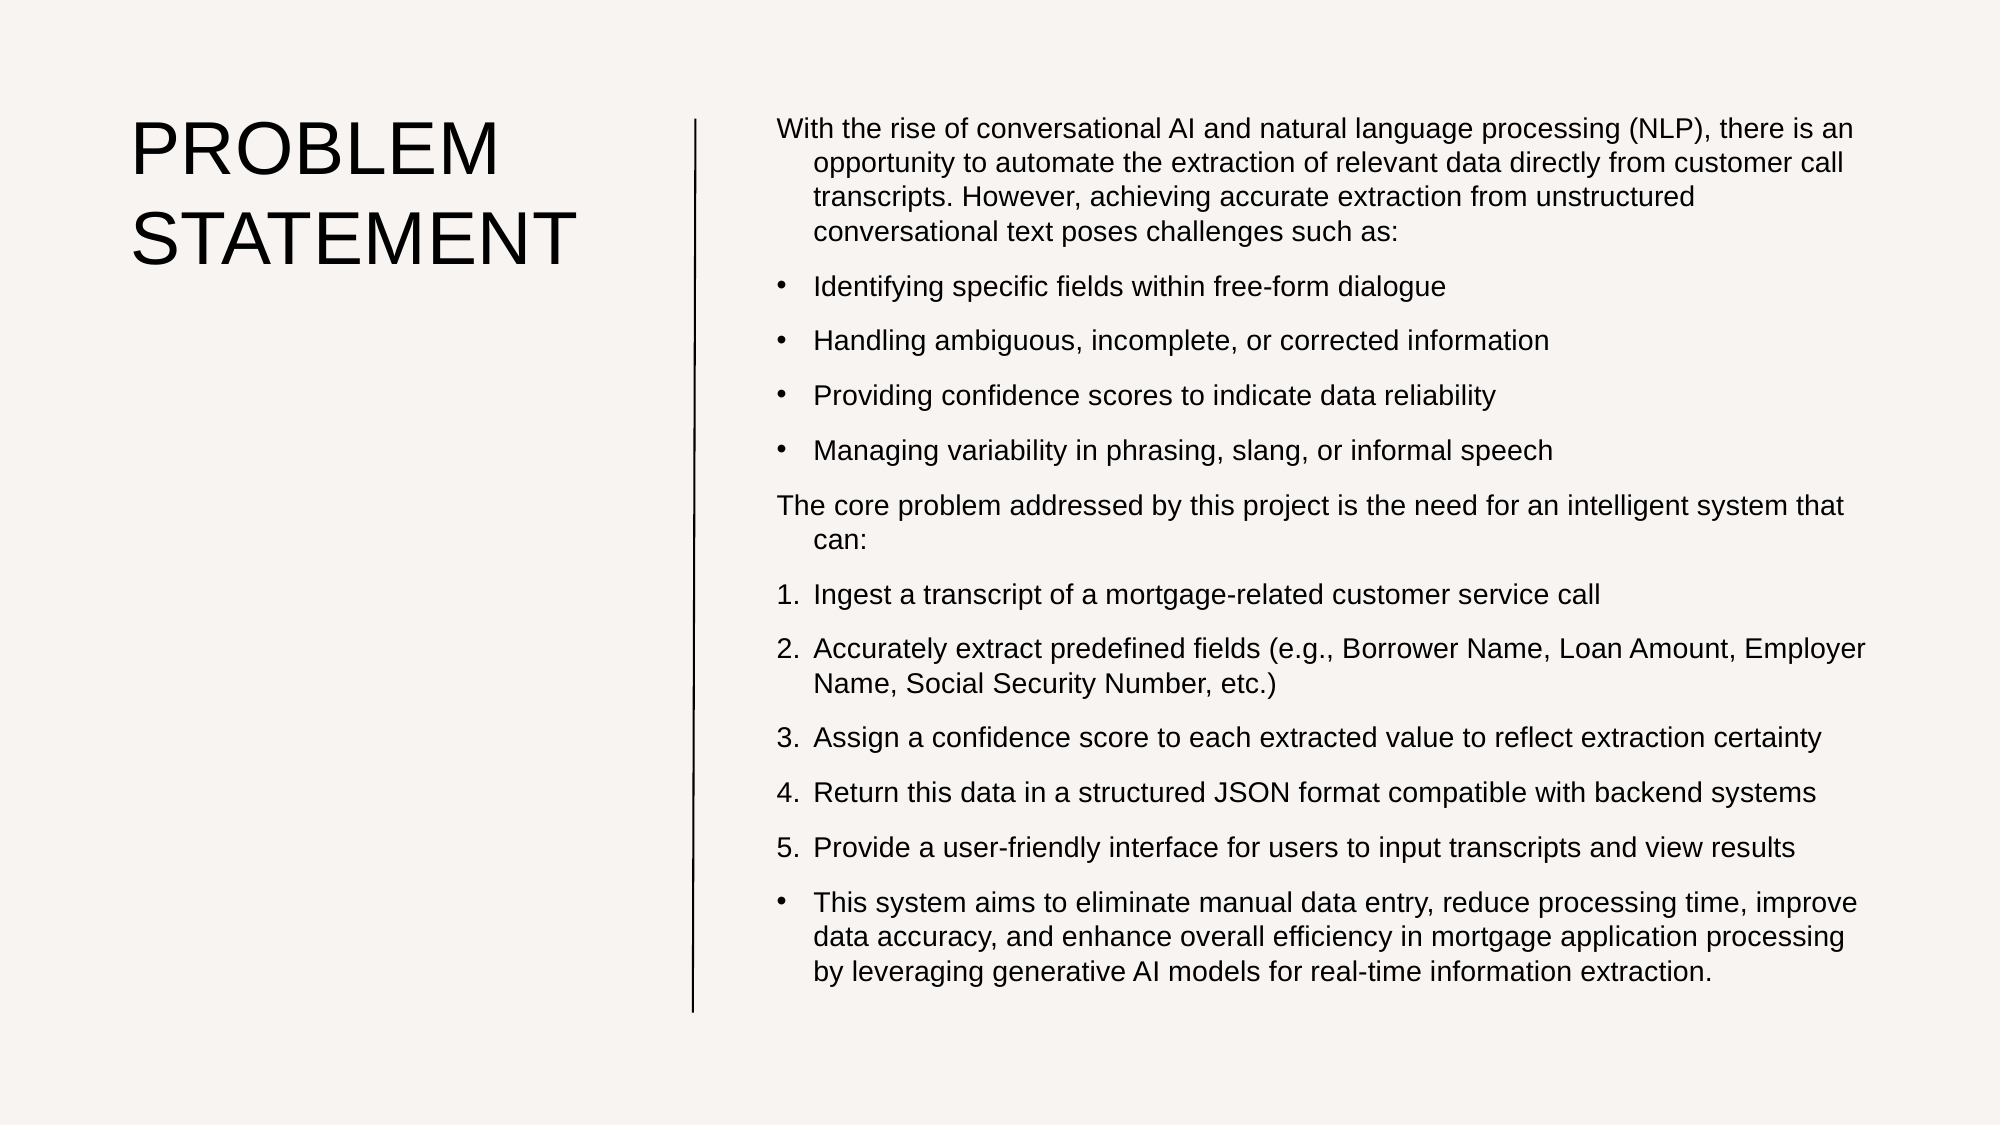

# Problem STATEMENT
With the rise of conversational AI and natural language processing (NLP), there is an opportunity to automate the extraction of relevant data directly from customer call transcripts. However, achieving accurate extraction from unstructured conversational text poses challenges such as:
Identifying specific fields within free-form dialogue
Handling ambiguous, incomplete, or corrected information
Providing confidence scores to indicate data reliability
Managing variability in phrasing, slang, or informal speech
The core problem addressed by this project is the need for an intelligent system that can:
Ingest a transcript of a mortgage-related customer service call
Accurately extract predefined fields (e.g., Borrower Name, Loan Amount, Employer Name, Social Security Number, etc.)
Assign a confidence score to each extracted value to reflect extraction certainty
Return this data in a structured JSON format compatible with backend systems
Provide a user-friendly interface for users to input transcripts and view results
This system aims to eliminate manual data entry, reduce processing time, improve data accuracy, and enhance overall efficiency in mortgage application processing by leveraging generative AI models for real-time information extraction.